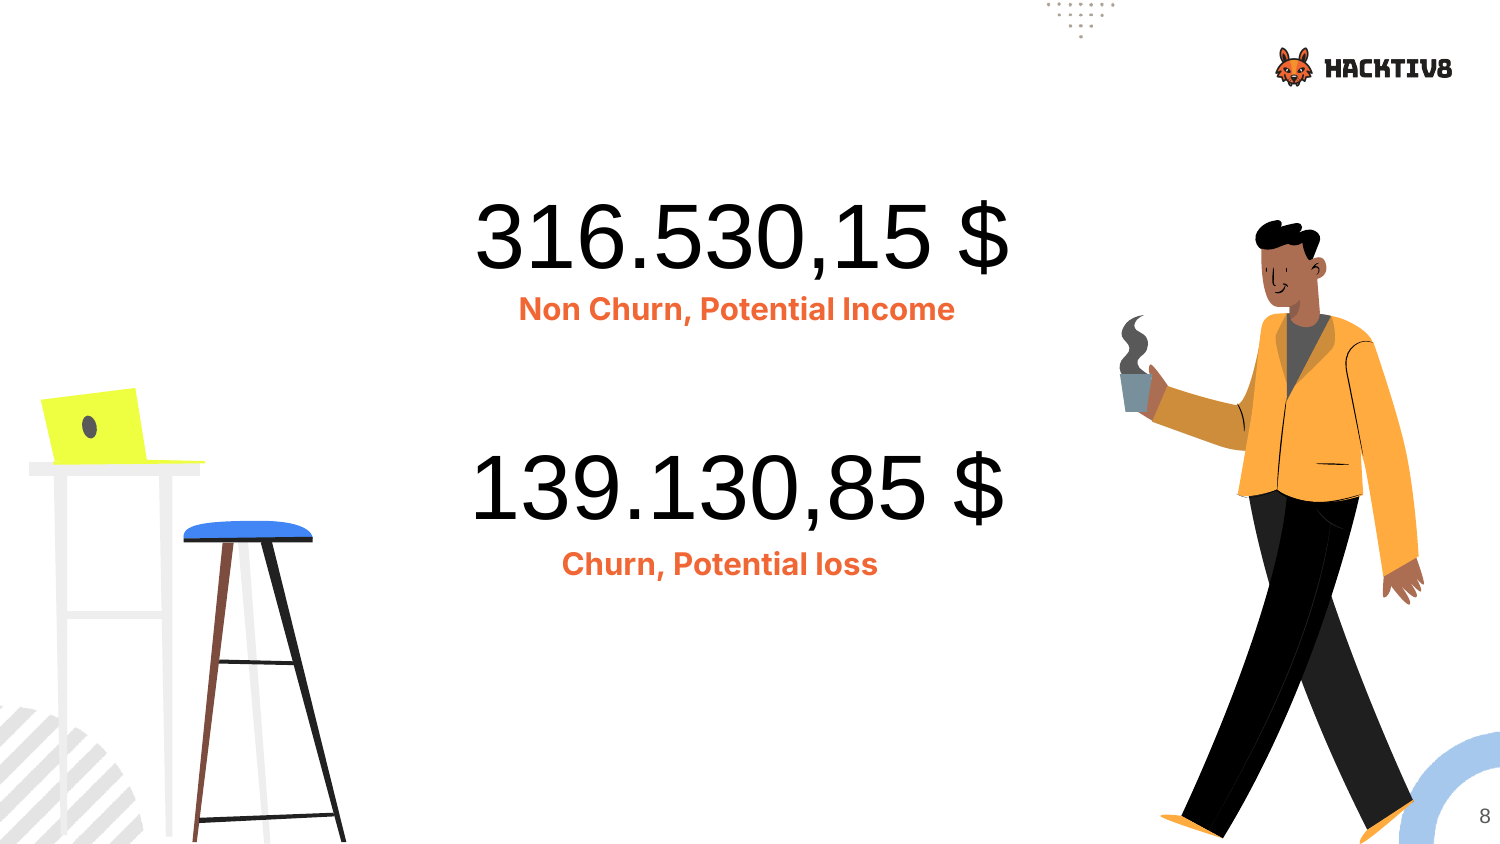

316.530,15 $

Non Churn, Potential Income

139.130,85 $

Churn, Potential loss
8